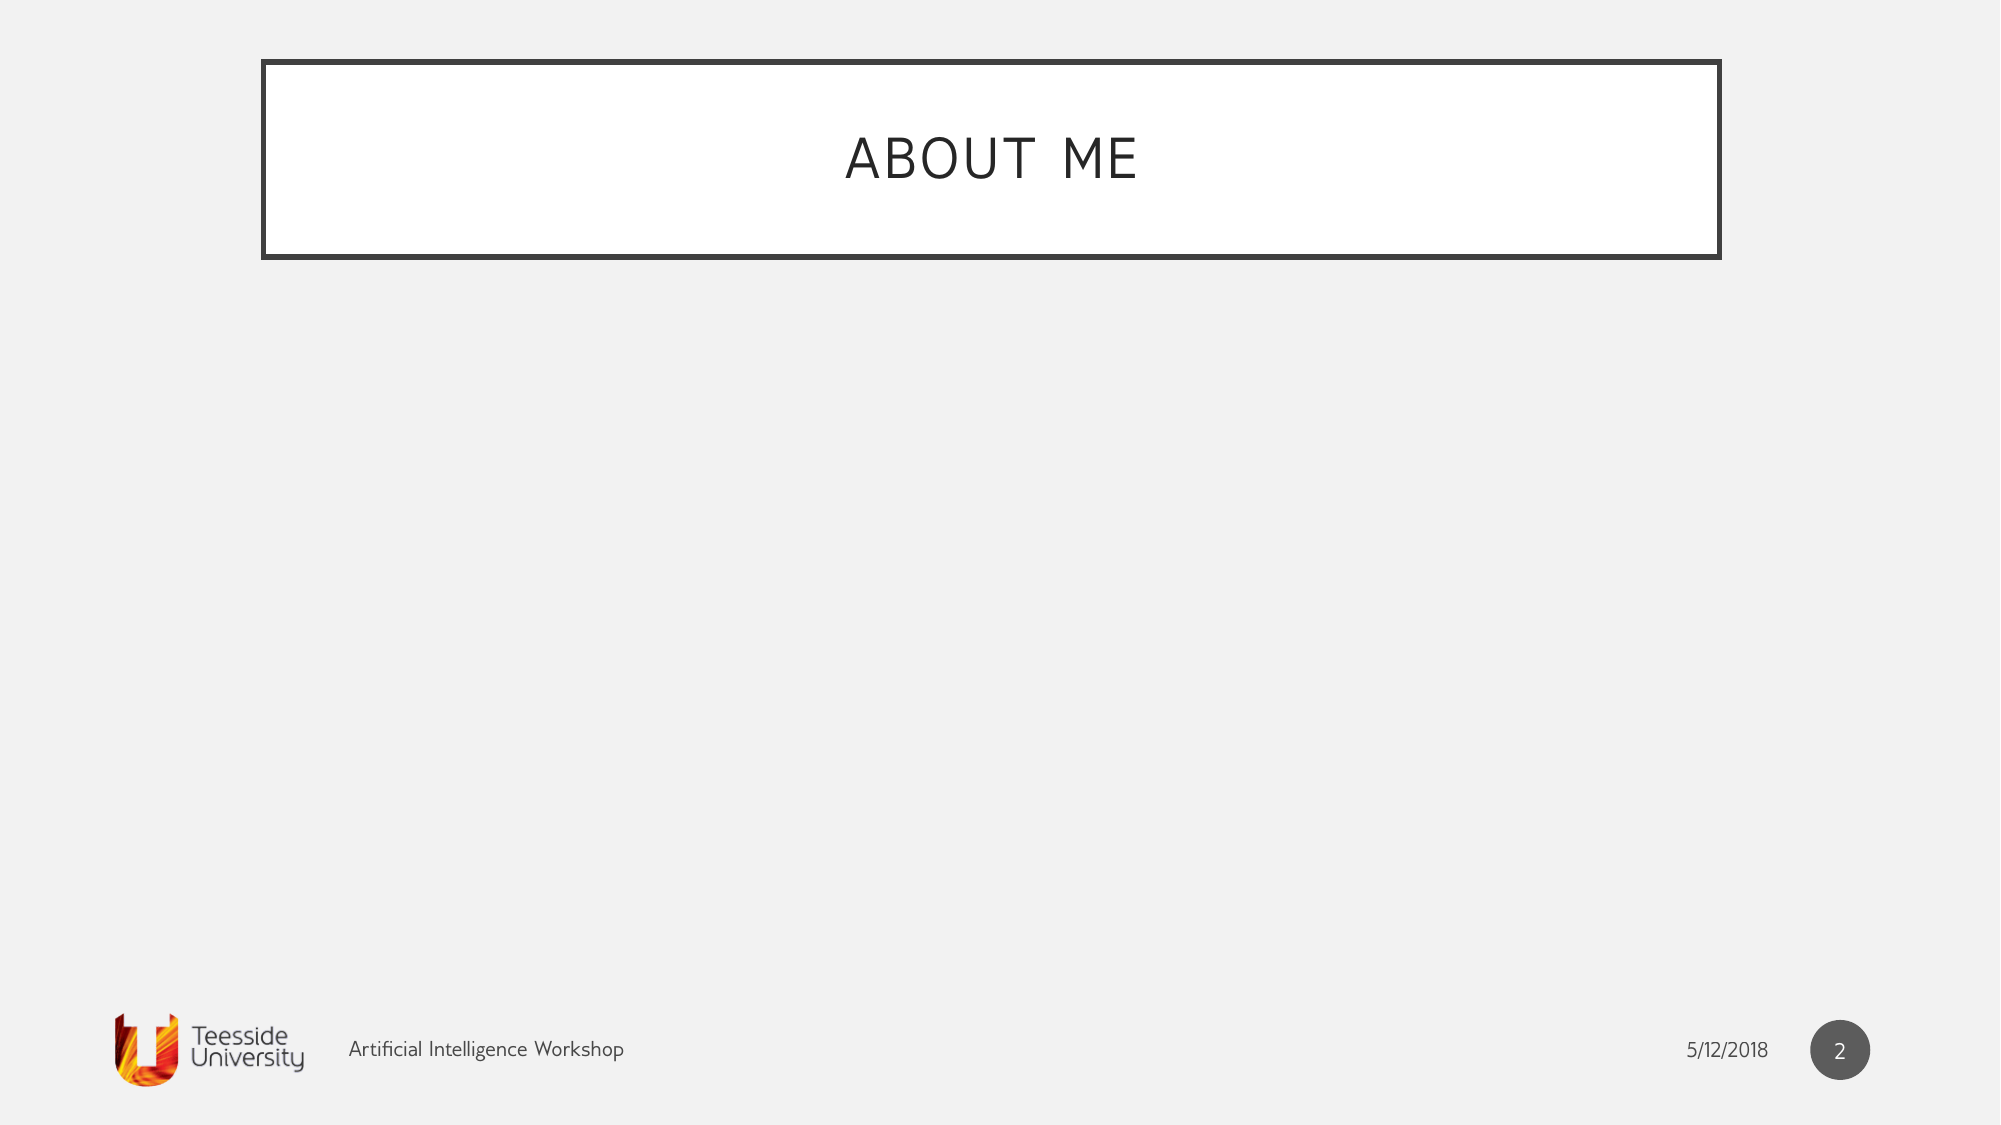

# About me

Artificial Intelligence Workshop
2
5/12/2018